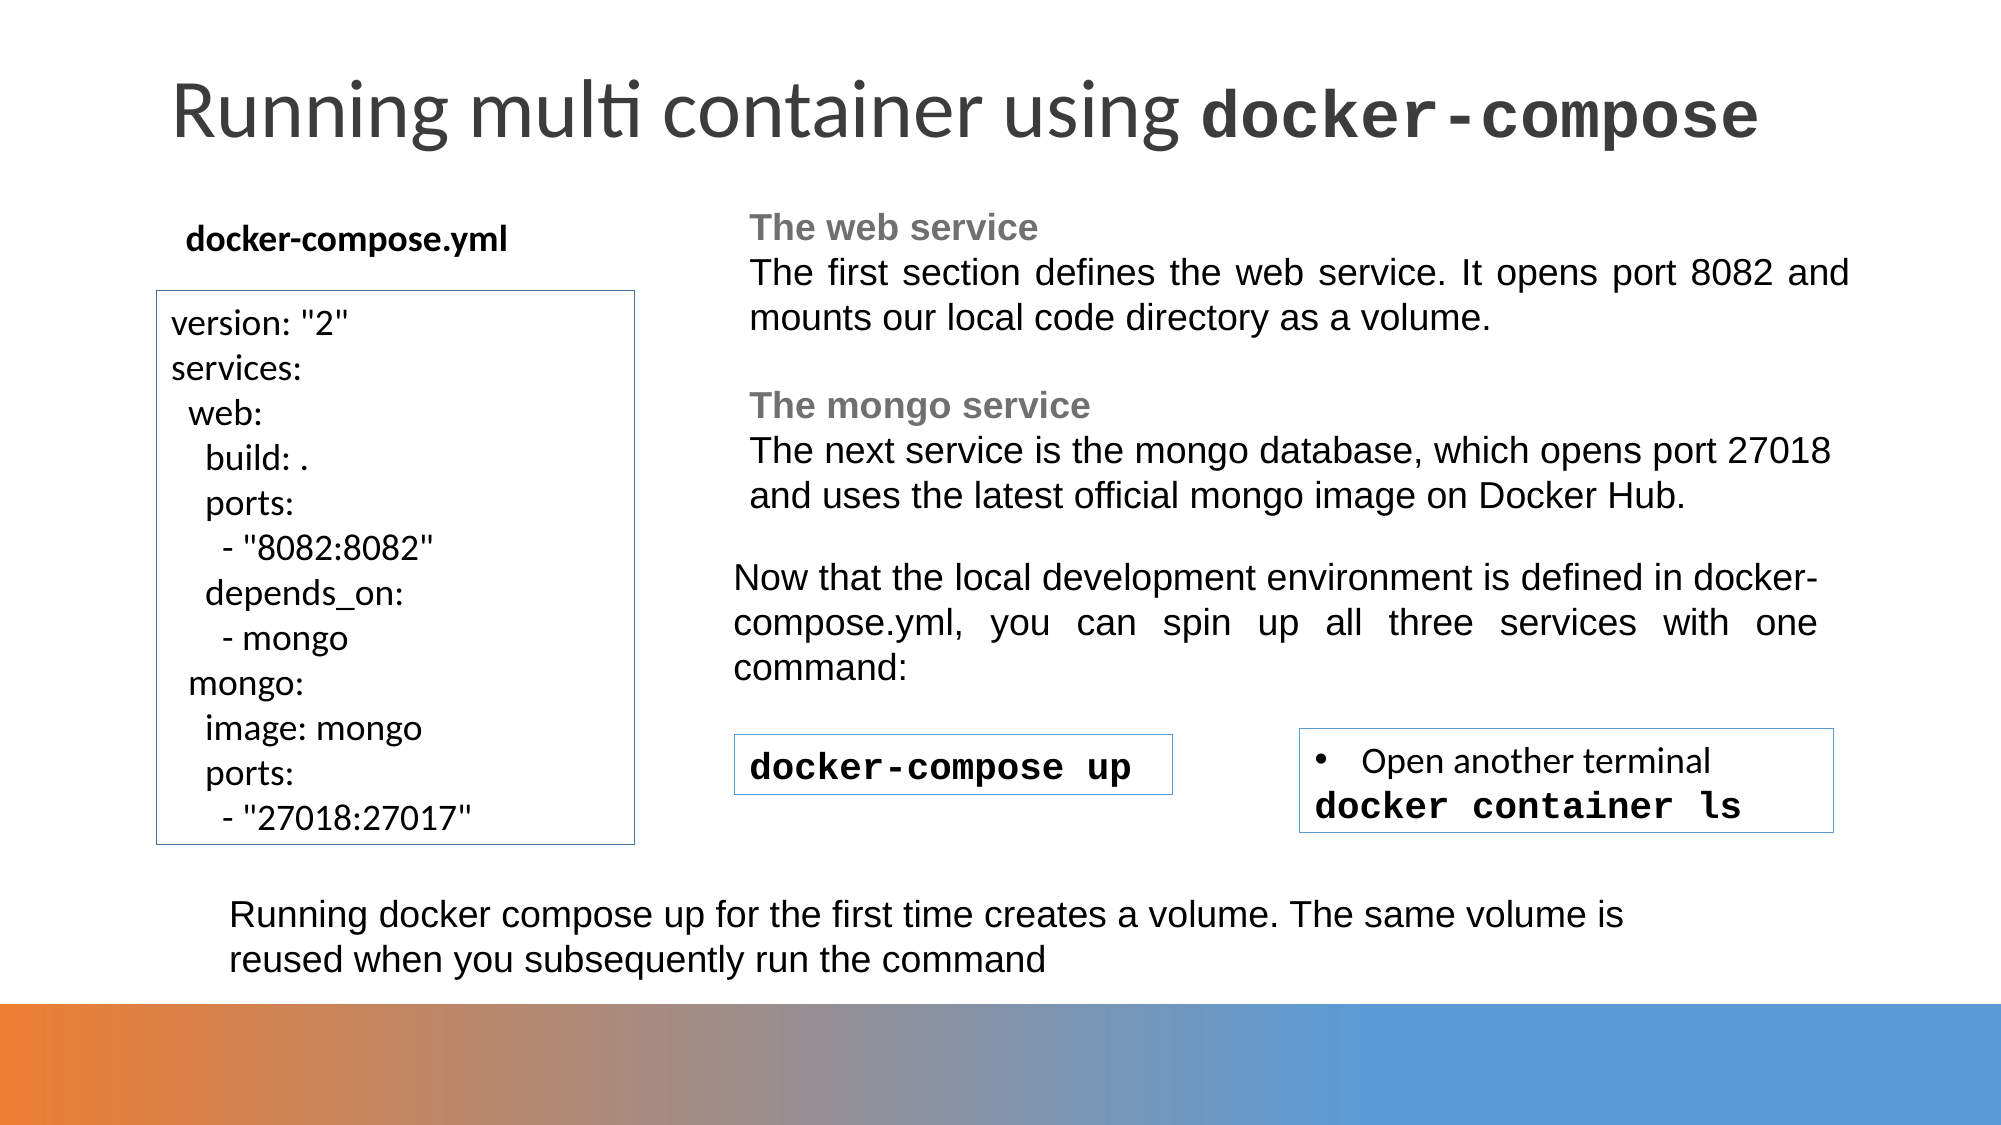

Running multi container using docker-compose

The web service
The first section defines the web service. It opens port 8082 and mounts our local code directory as a volume.
docker-compose.yml
version: "2"
services:
  web:
    build: .
    ports:
      - "8082:8082"
    depends_on:
      - mongo
  mongo:
    image: mongo
    ports:
      - "27018:27017"
The mongo service
The next service is the mongo database, which opens port 27018 and uses the latest official mongo image on Docker Hub.
Now that the local development environment is defined in docker-compose.yml, you can spin up all three services with one command:
Open another terminal
docker container ls
docker-compose up
Running docker compose up for the first time creates a volume. The same volume is reused when you subsequently run the command